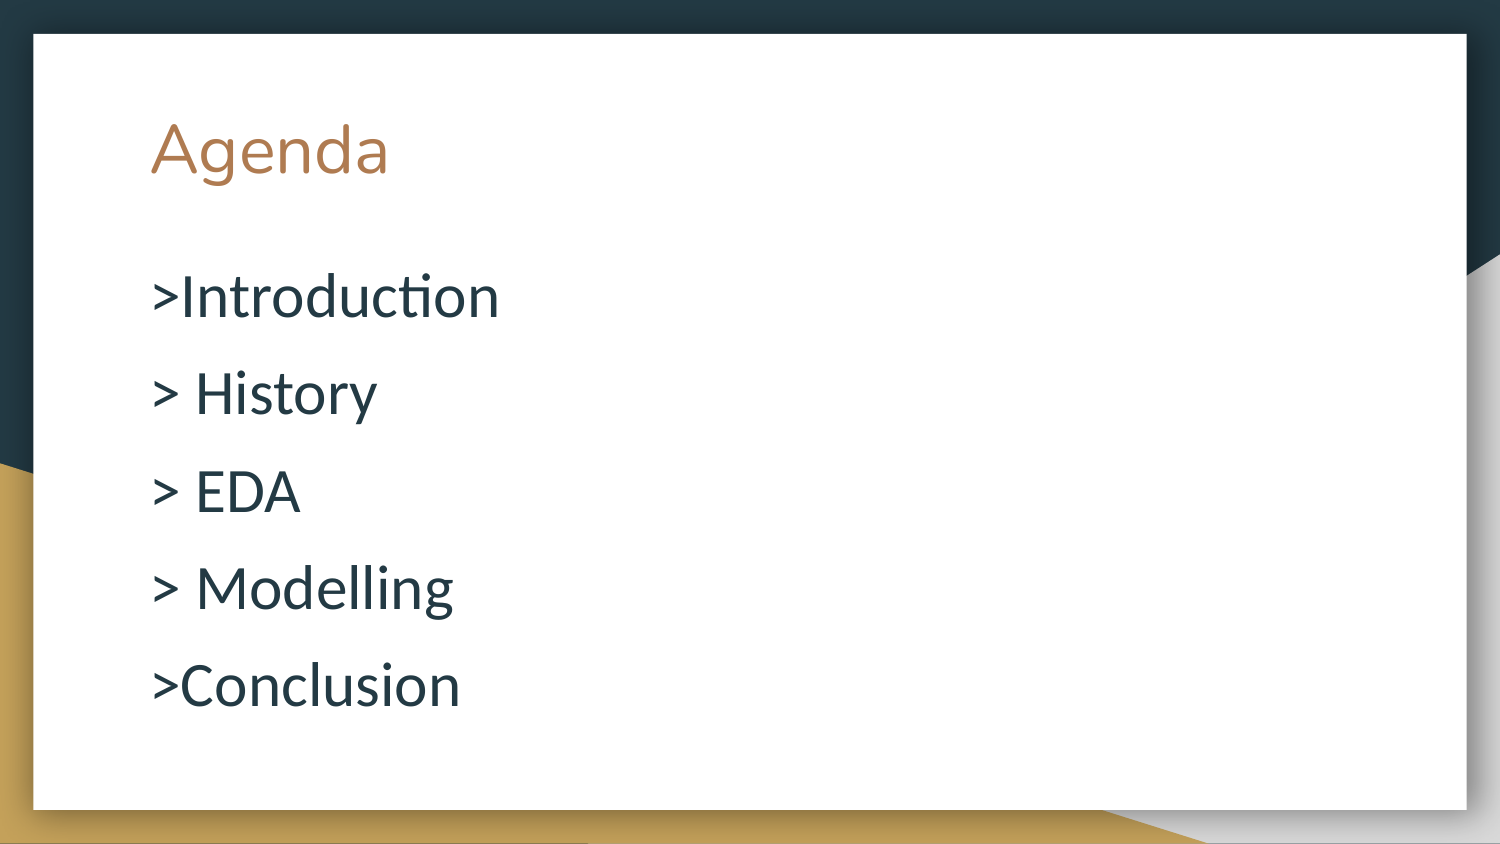

# Agenda
>Introduction
> History
> EDA
> Modelling
>Conclusion